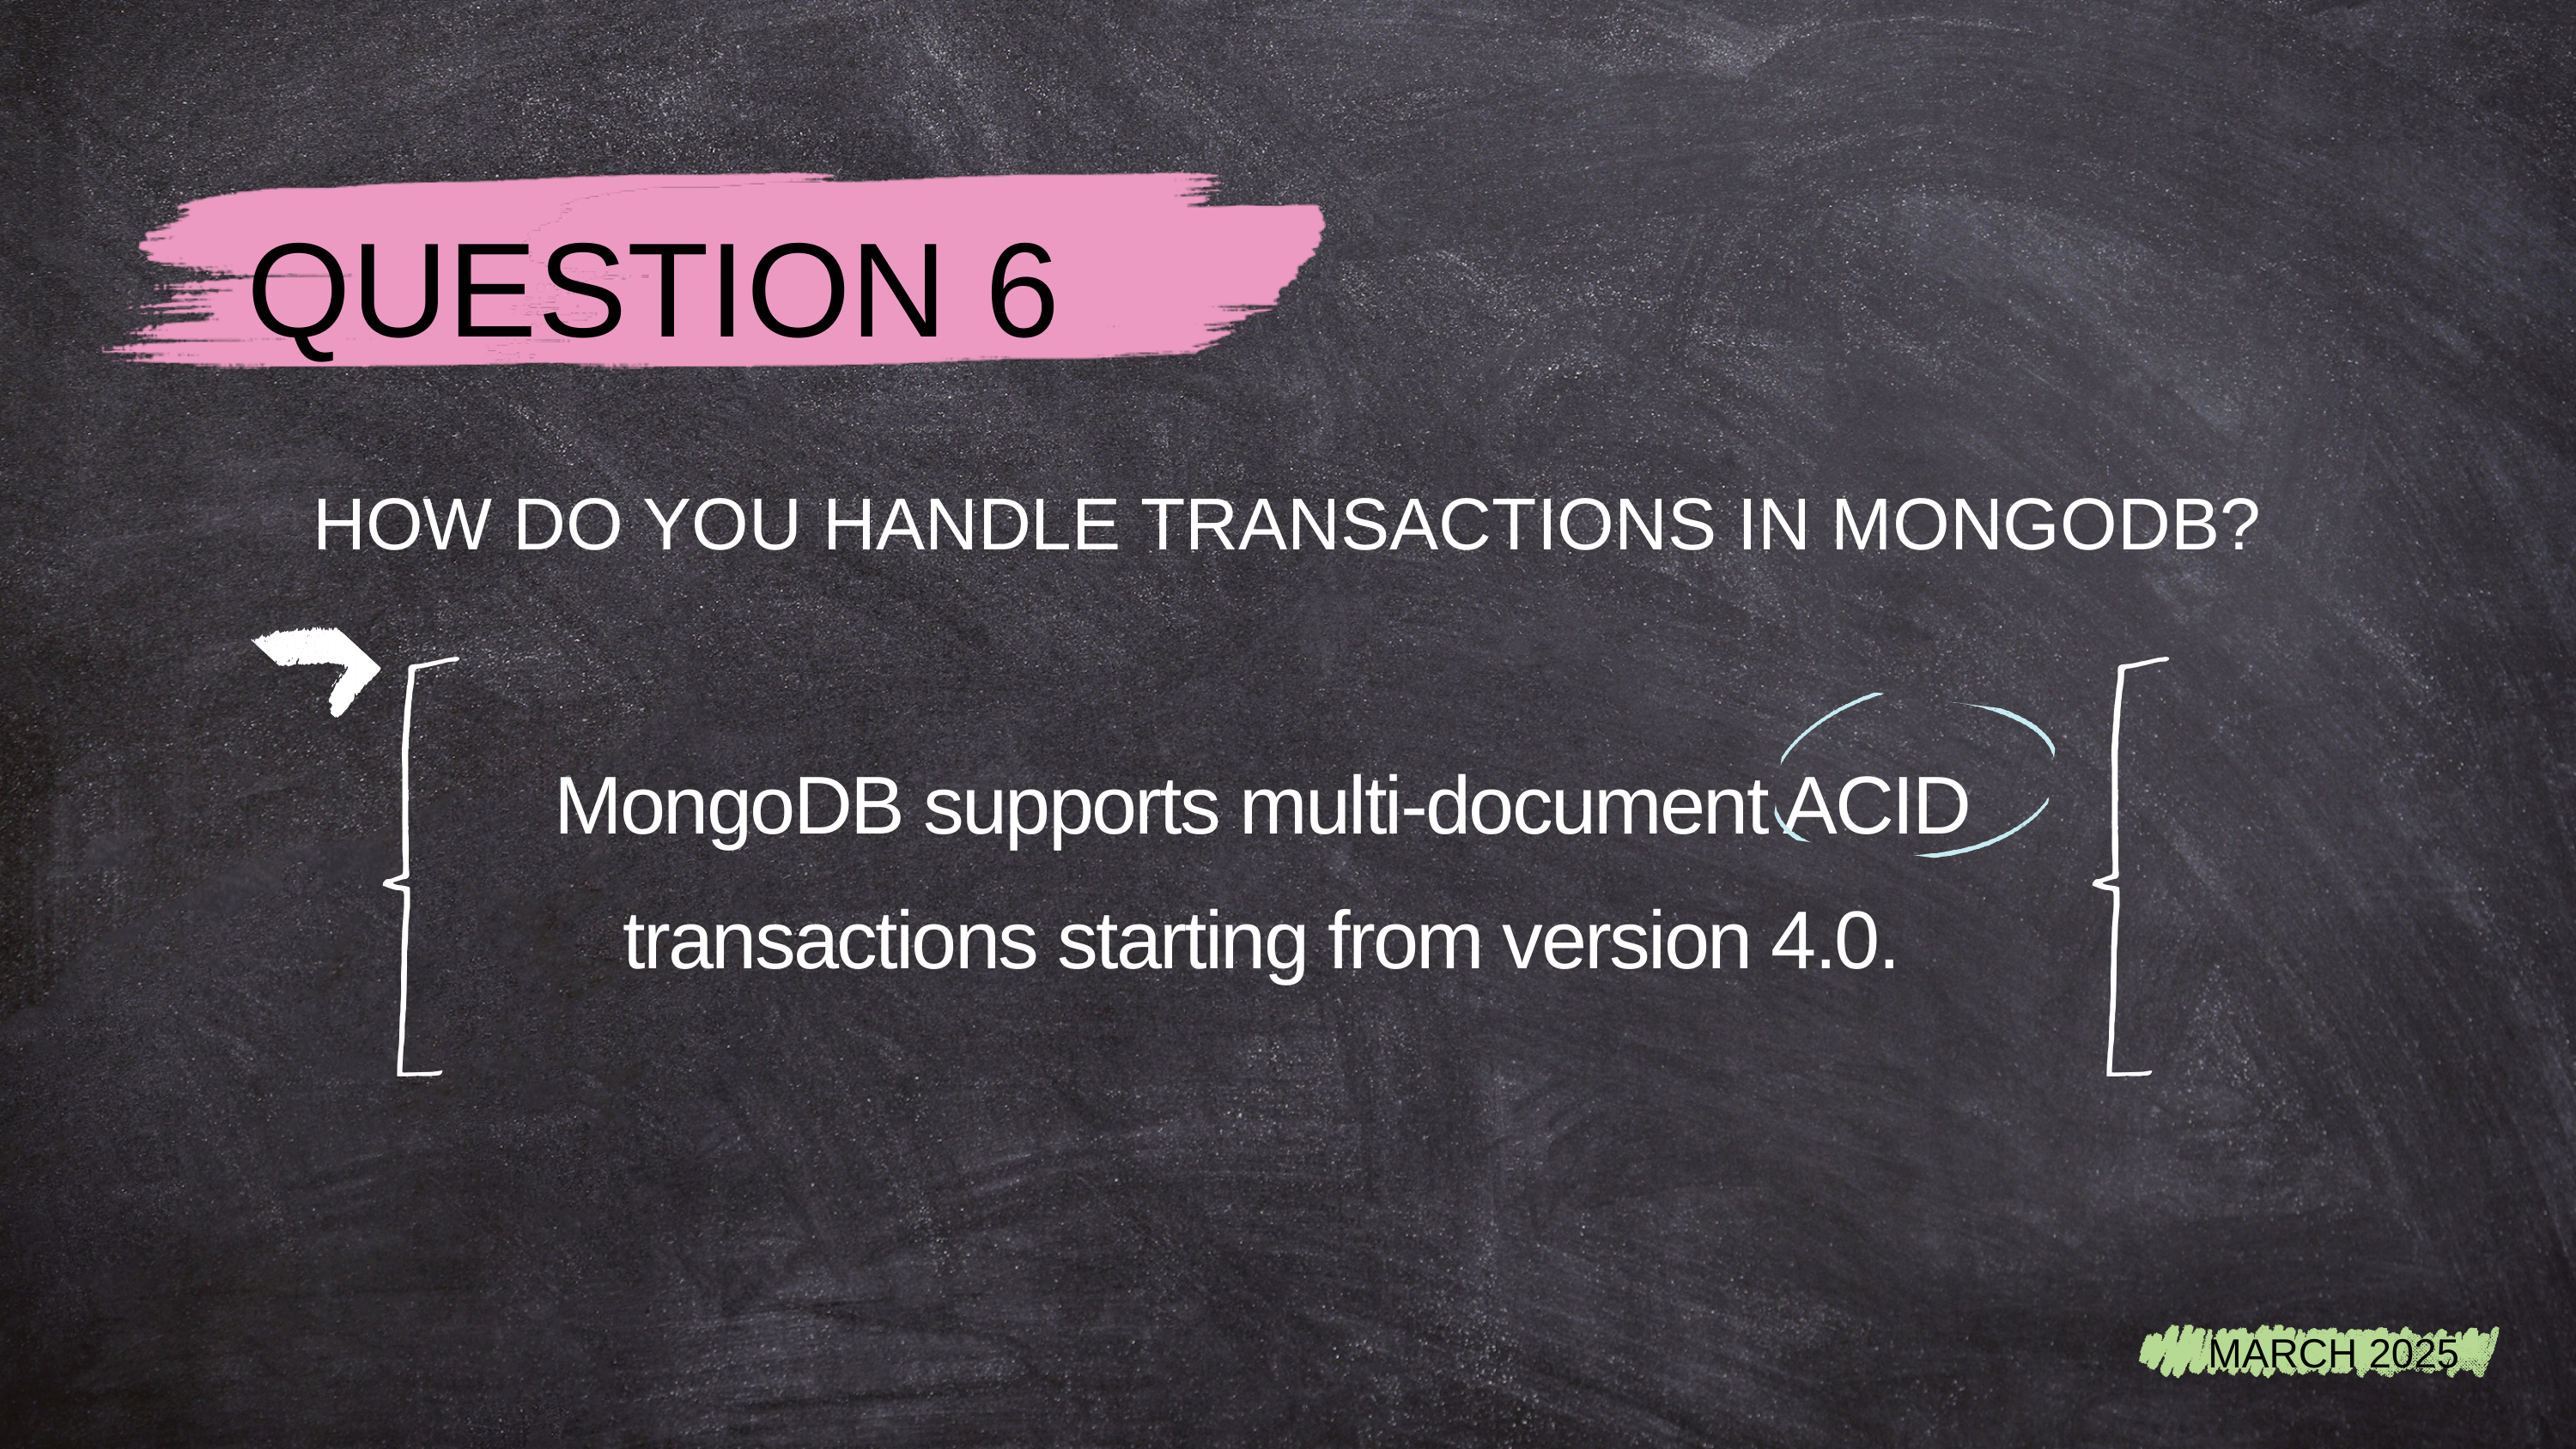

QUESTION 6
HOW DO YOU HANDLE TRANSACTIONS IN MONGODB?

MongoDB supports multi-document ACID transactions starting from version 4.0.

MARCH 2025